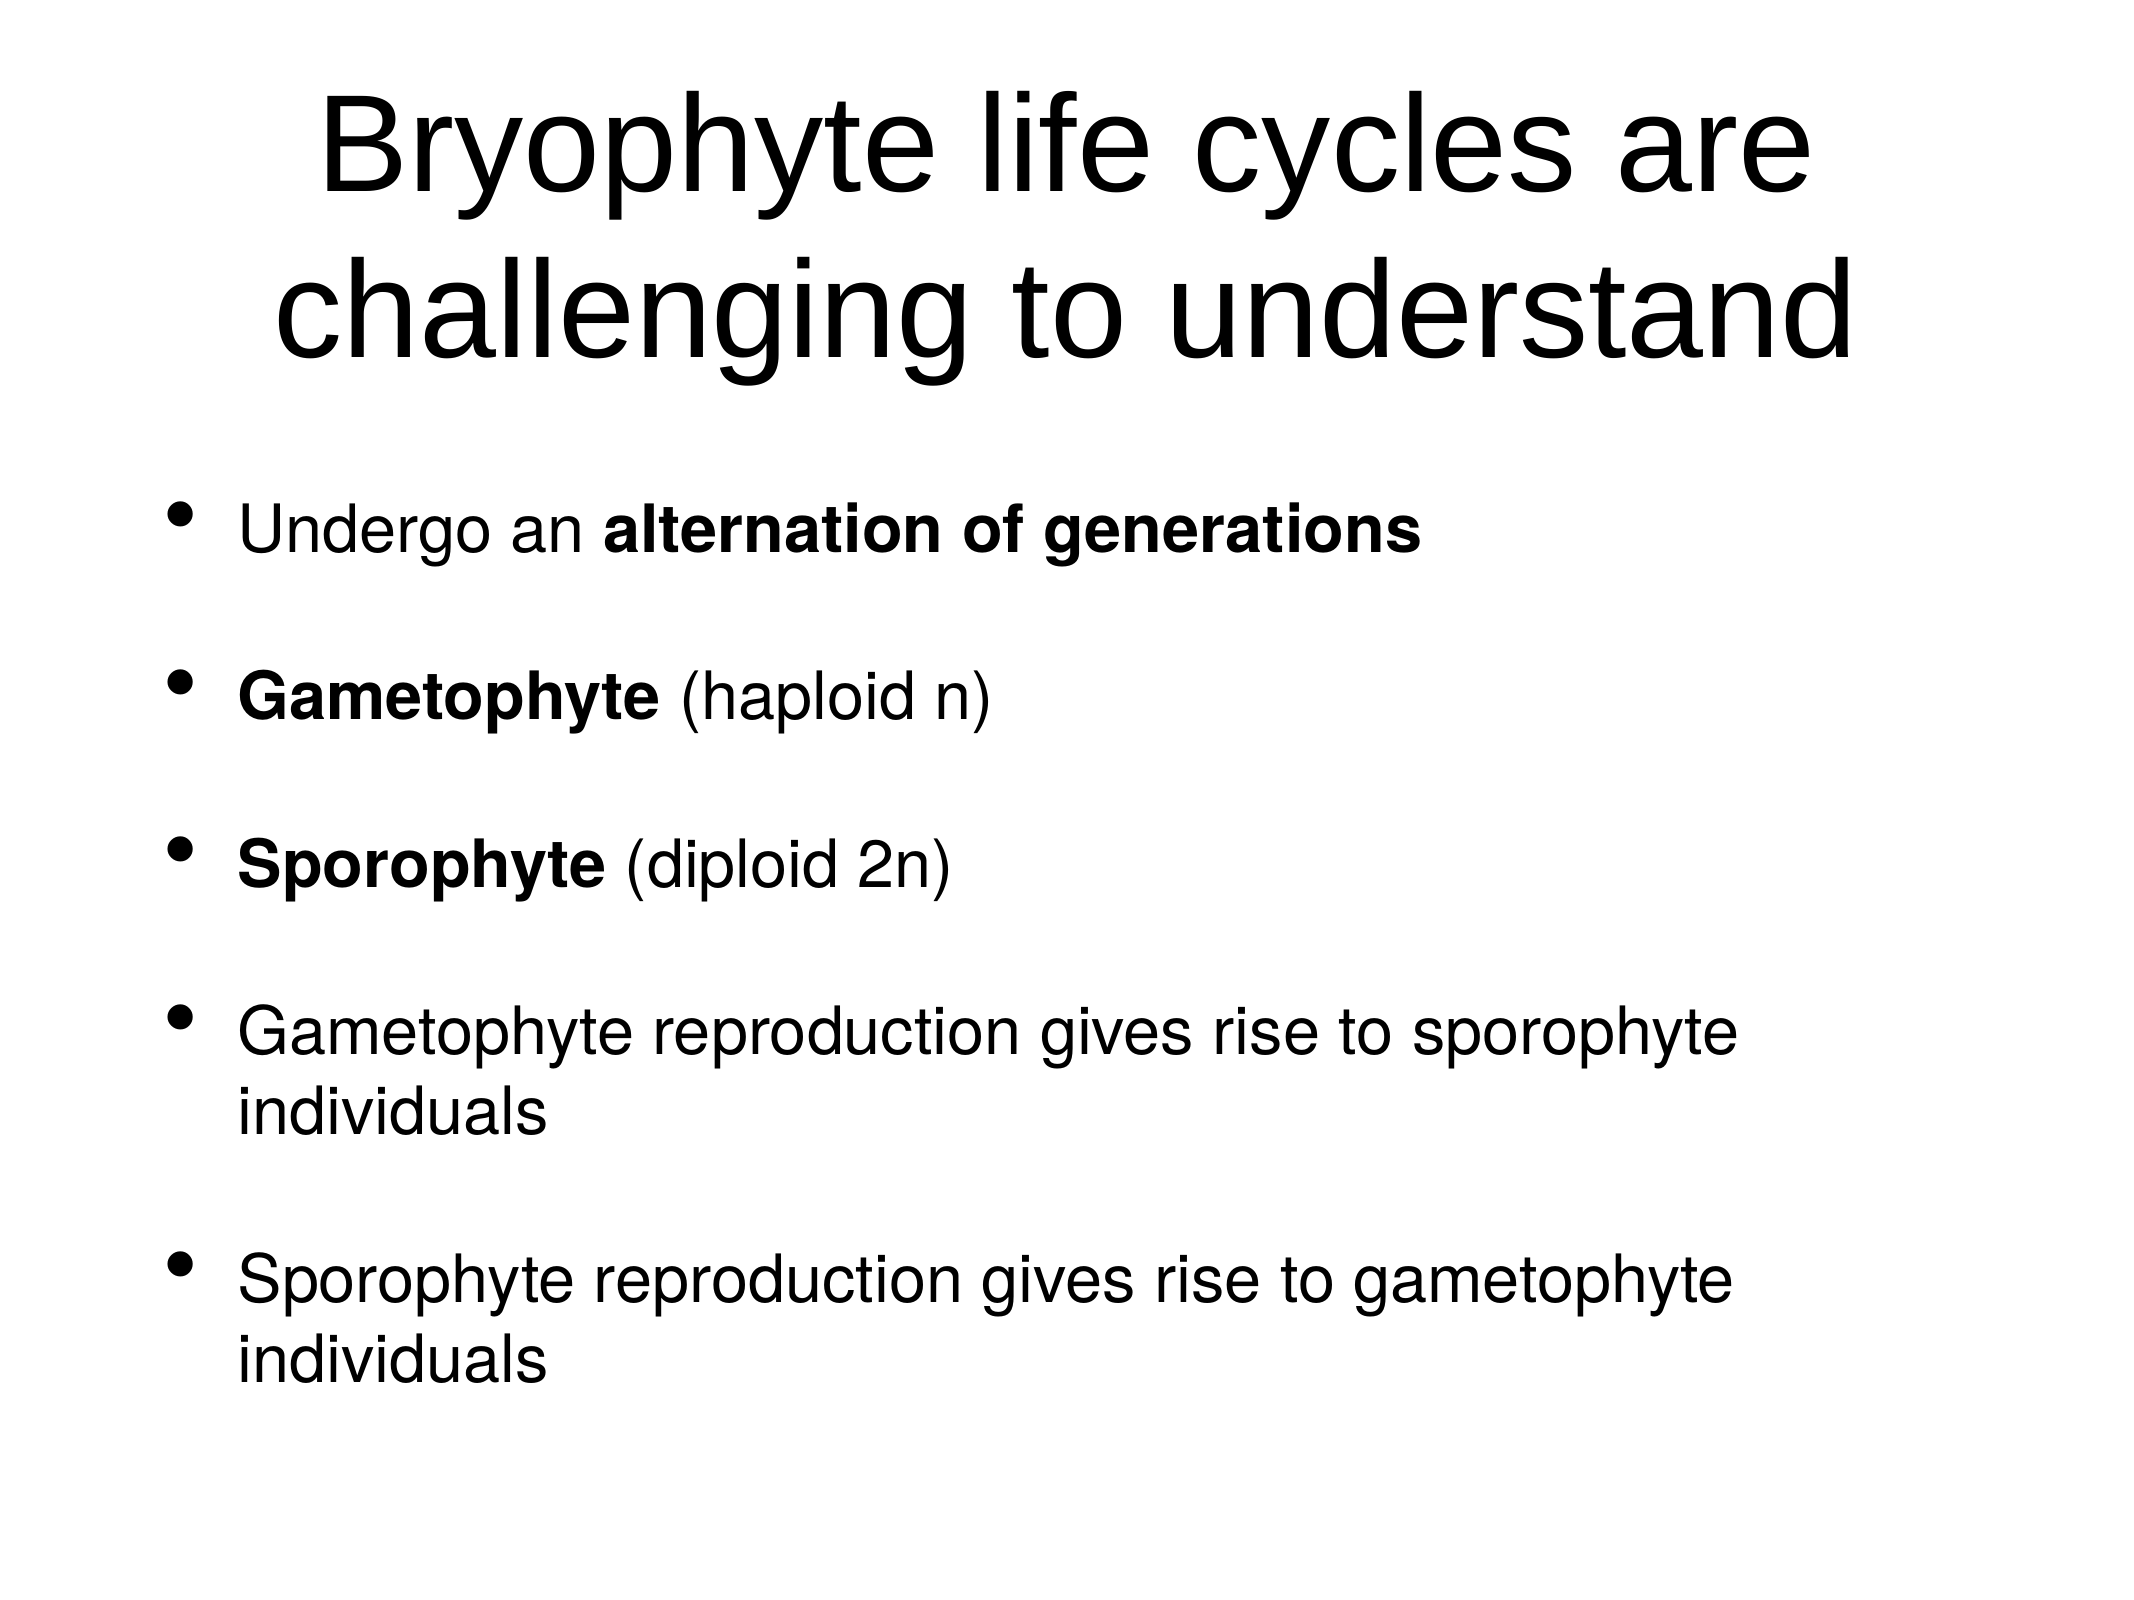

# Bryophyte life cycles are challenging to understand
Undergo an alternation of generations
Gametophyte (haploid n)
Sporophyte (diploid 2n)
Gametophyte reproduction gives rise to sporophyte individuals
Sporophyte reproduction gives rise to gametophyte individuals